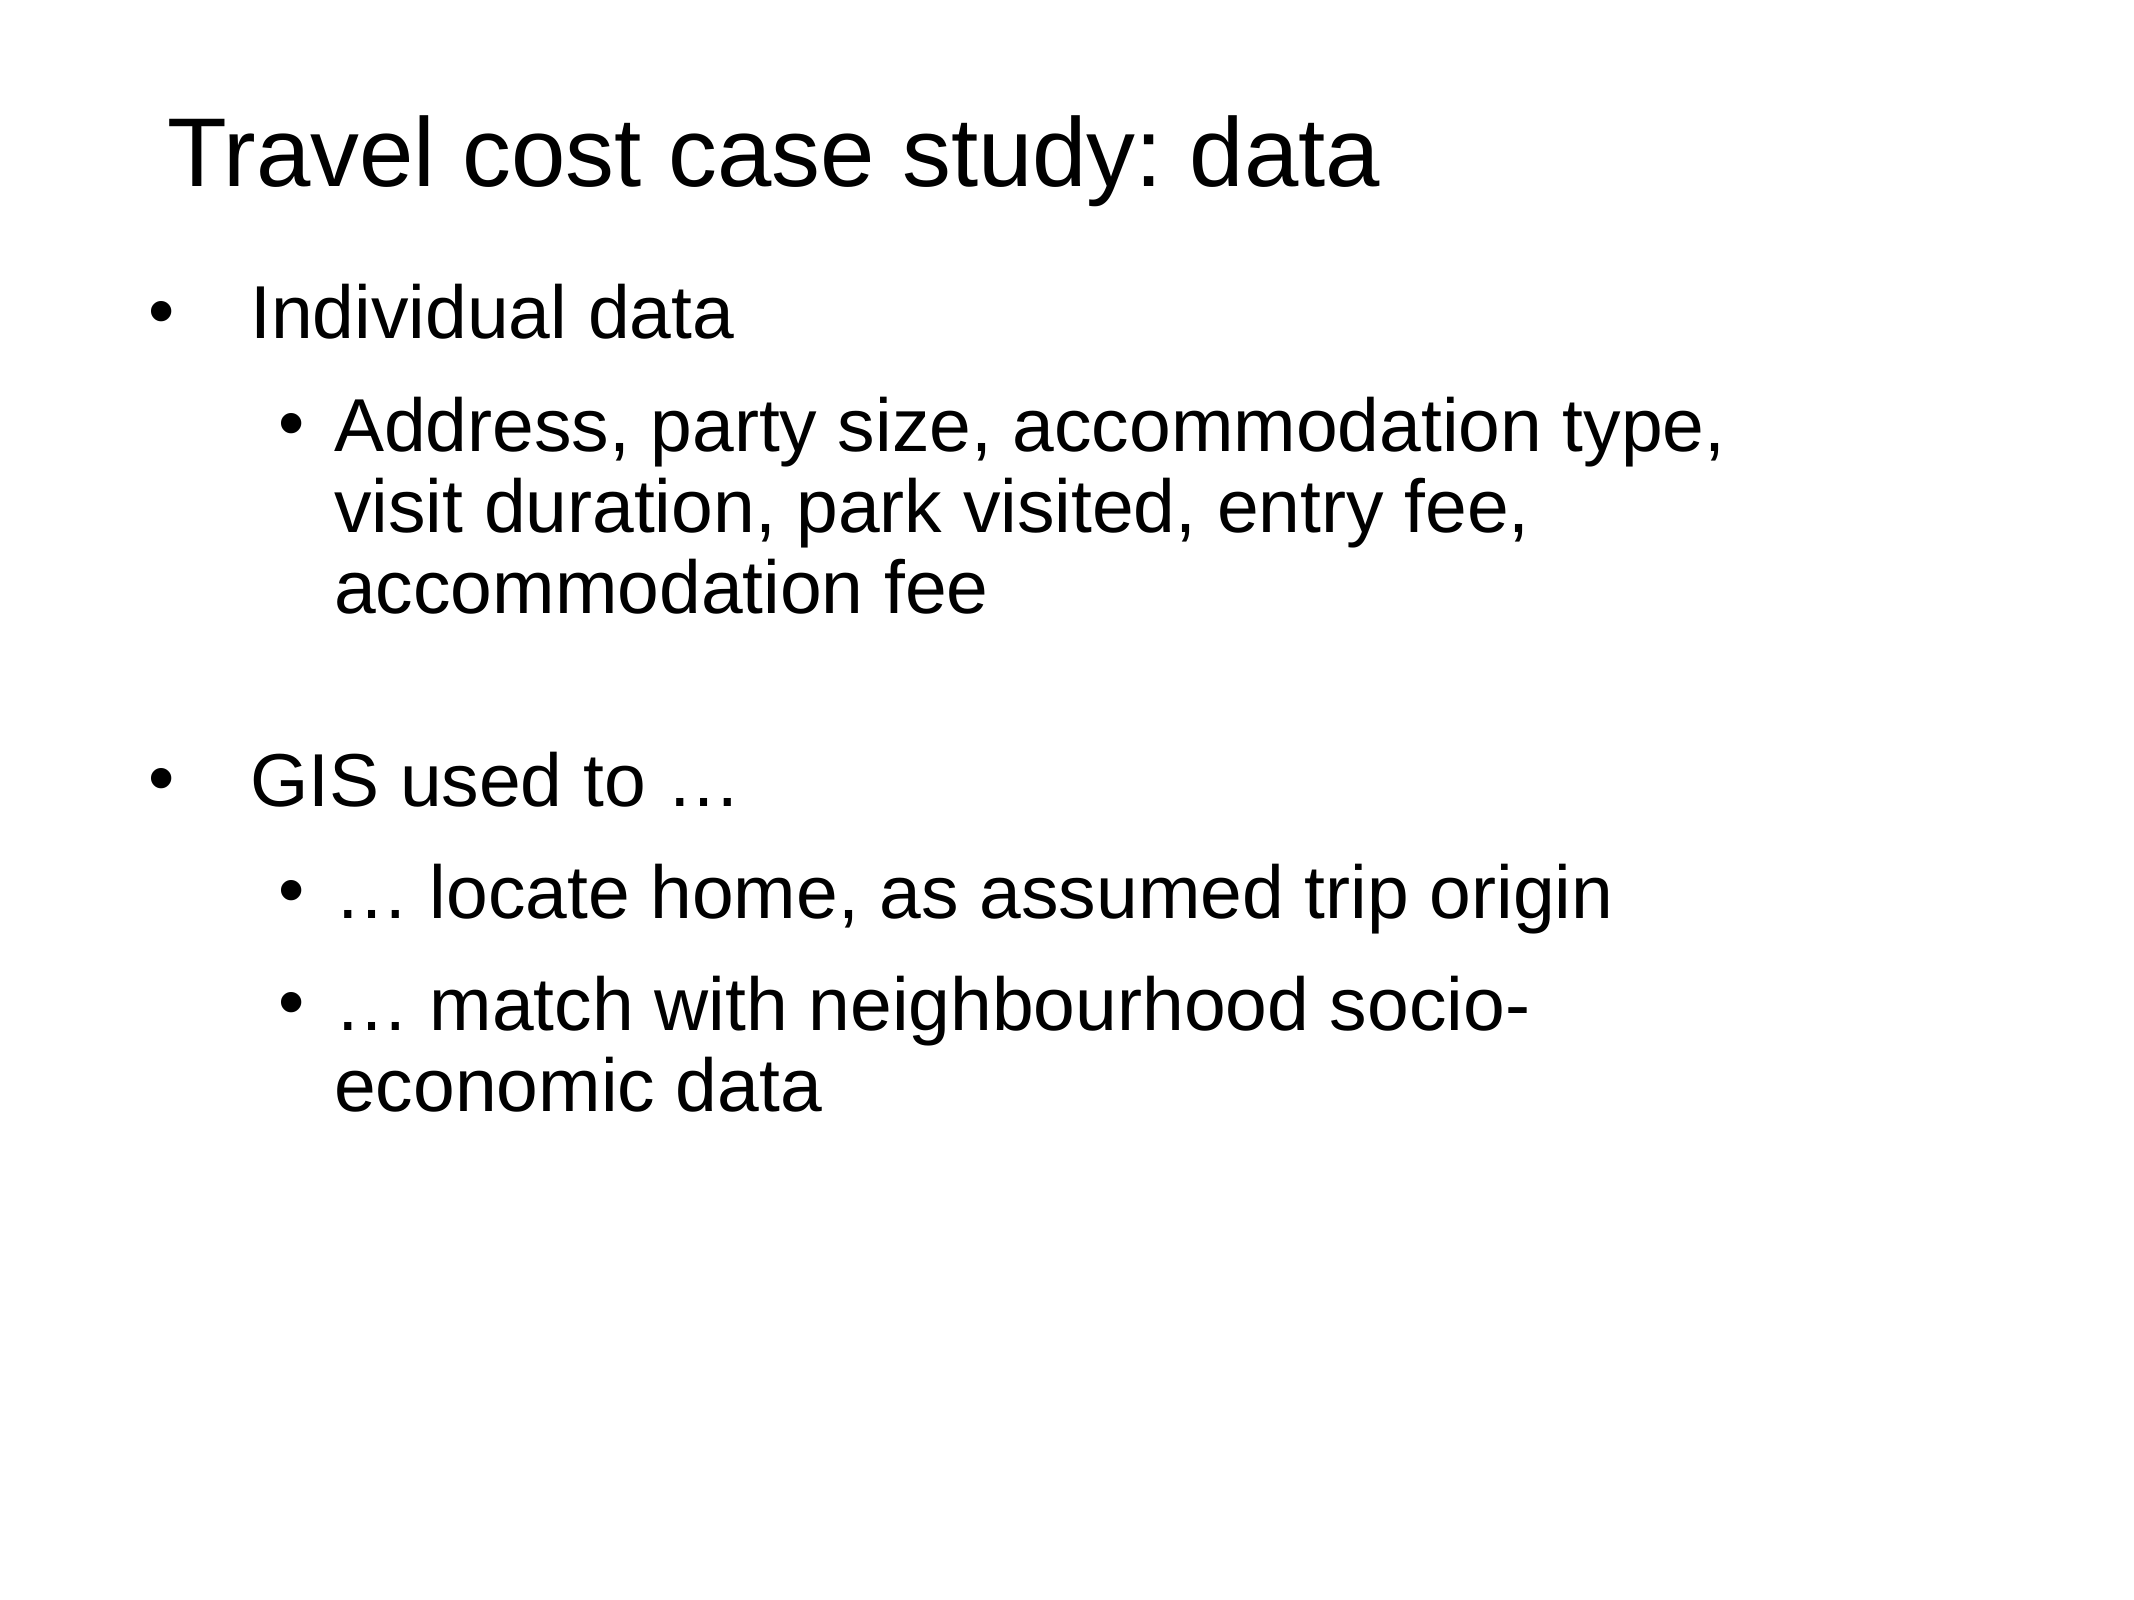

# Travel cost case study: data
Individual data
Address, party size, accommodation type, visit duration, park visited, entry fee, accommodation fee
GIS used to …
… locate home, as assumed trip origin
… match with neighbourhood socio-economic data